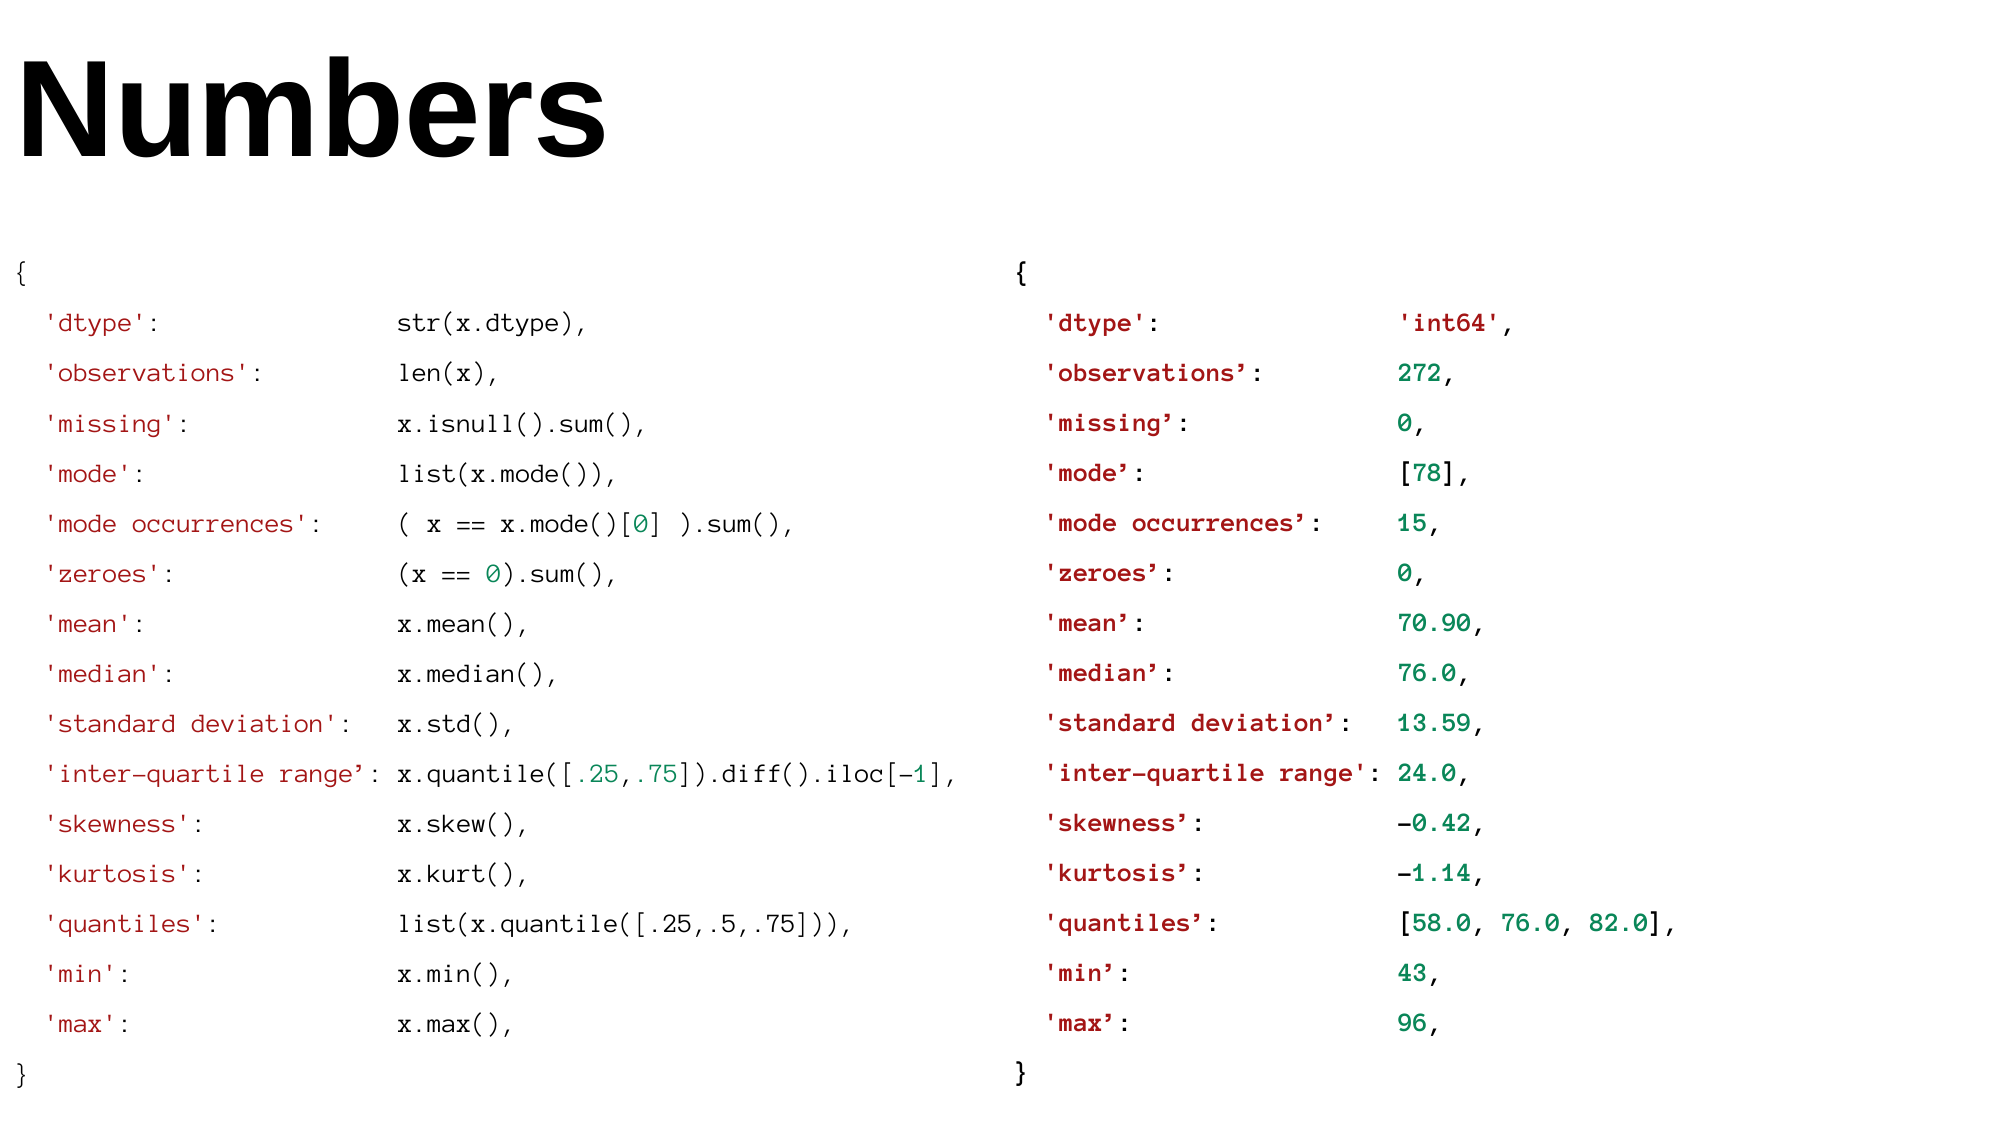

# Numbers
{
  'dtype':                str(x.dtype),
  'observations':         len(x),
  'missing':              x.isnull().sum(),
  'mode':                 list(x.mode()),
  'mode occurrences':     ( x == x.mode()[0] ).sum(),
  'zeroes':               (x == 0).sum(),
  'mean':                 x.mean(),
  'median':               x.median(),
  'standard deviation':   x.std(),
  'inter-quartile range’: x.quantile([.25,.75]).diff().iloc[-1],
  'skewness':             x.skew(),
  'kurtosis':             x.kurt(),
  'quantiles':            list(x.quantile([.25,.5,.75])),
  'min':                  x.min(),
  'max':                  x.max(),
}

{
  'dtype':                'int64',
  'observations’:         272,
  'missing’:              0,
  'mode’:                 [78],
  'mode occurrences’:     15,
  'zeroes’:               0,
  'mean’:                 70.90,
  'median’:               76.0,
  'standard deviation’:   13.59,
  'inter-quartile range': 24.0,
  'skewness’:             -0.42,
  'kurtosis’:             -1.14,
  'quantiles’:            [58.0, 76.0, 82.0],
  'min’:                  43,
  'max’:                  96,
}